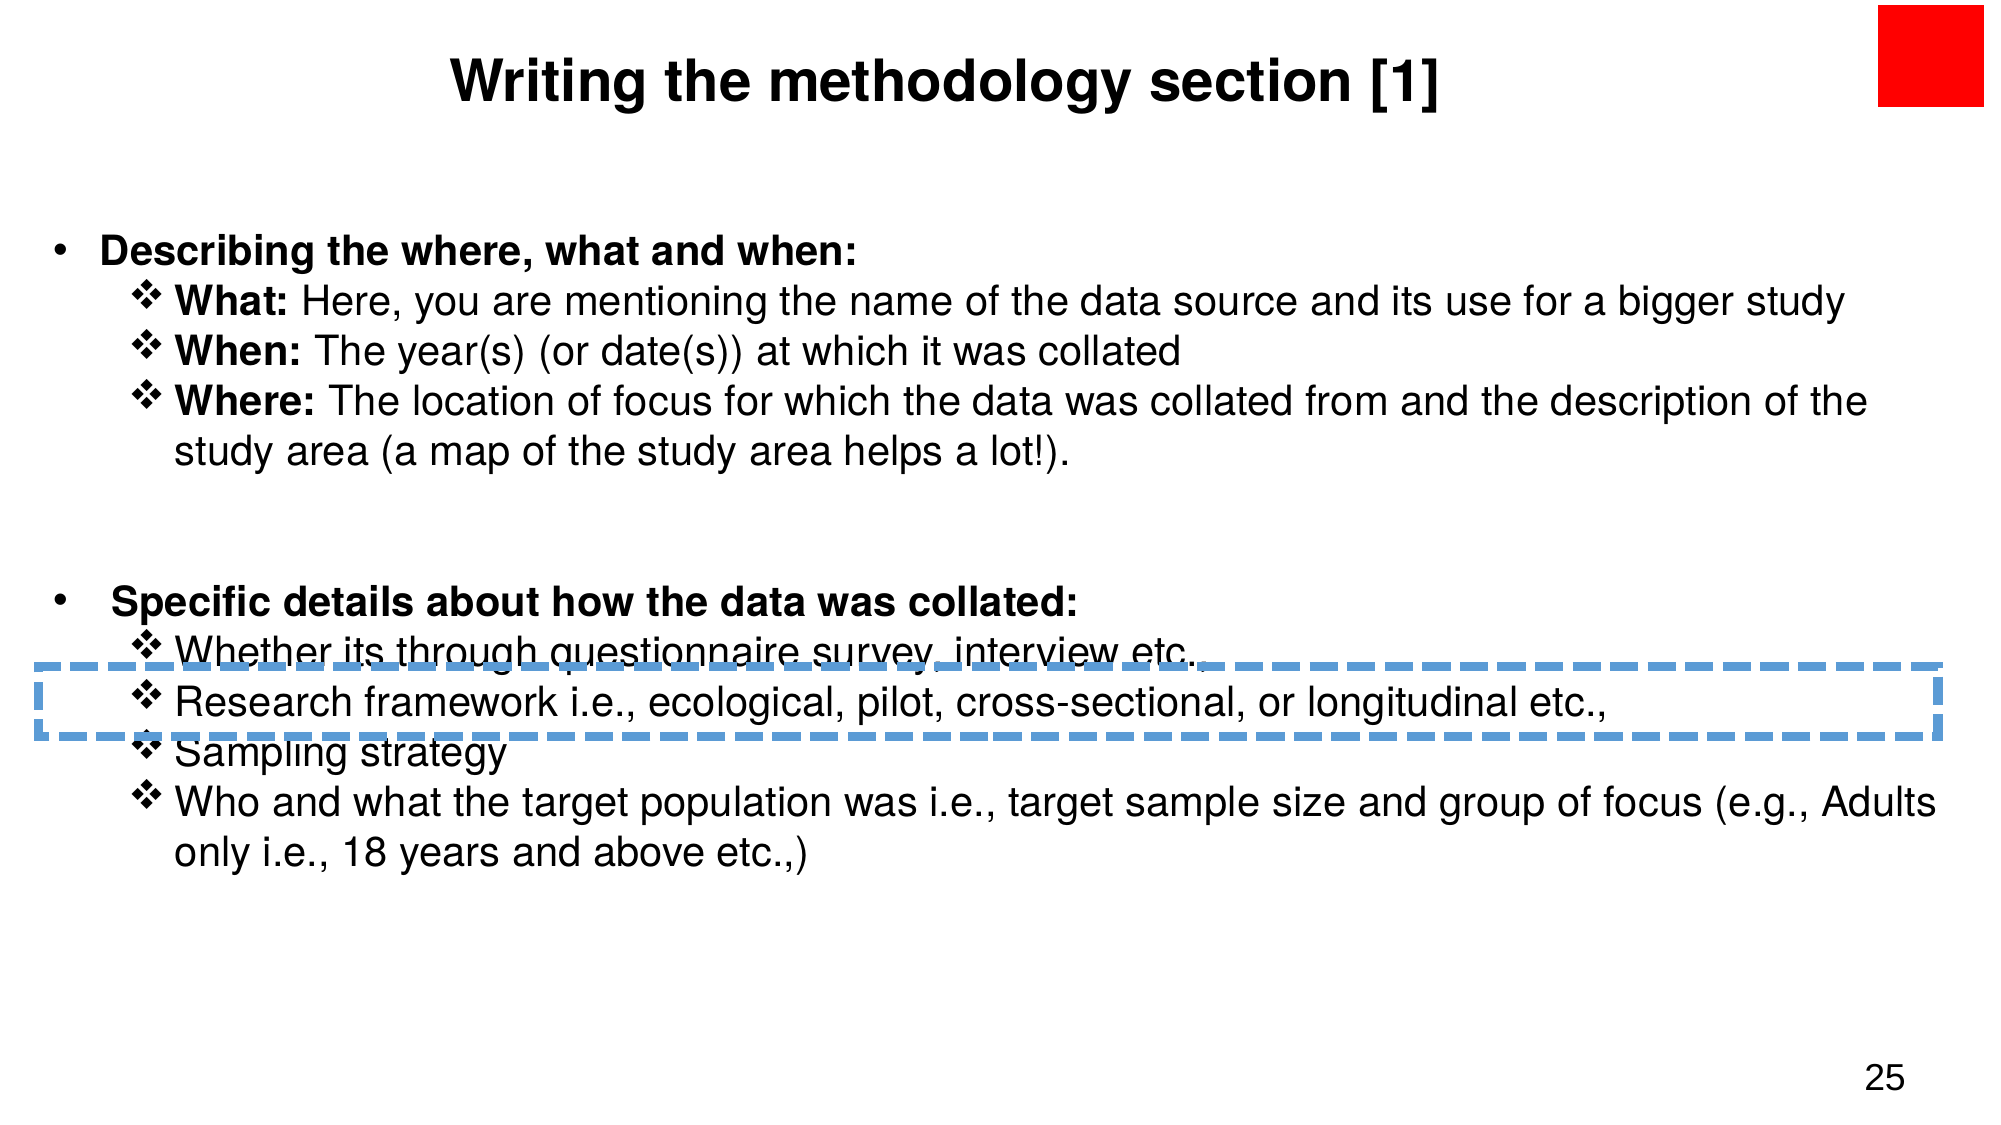

Writing the methodology section [1]

Describing the where, what and when:
What: Here, you are mentioning the name of the data source and its use for a bigger study
When: The year(s) (or date(s)) at which it was collated
Where: The location of focus for which the data was collated from and the description of the study area (a map of the study area helps a lot!).

 Specific details about how the data was collated:
Whether its through questionnaire survey, interview etc.,
Research framework i.e., ecological, pilot, cross-sectional, or longitudinal etc.,
Sampling strategy
Who and what the target population was i.e., target sample size and group of focus (e.g., Adults only i.e., 18 years and above etc.,)

25